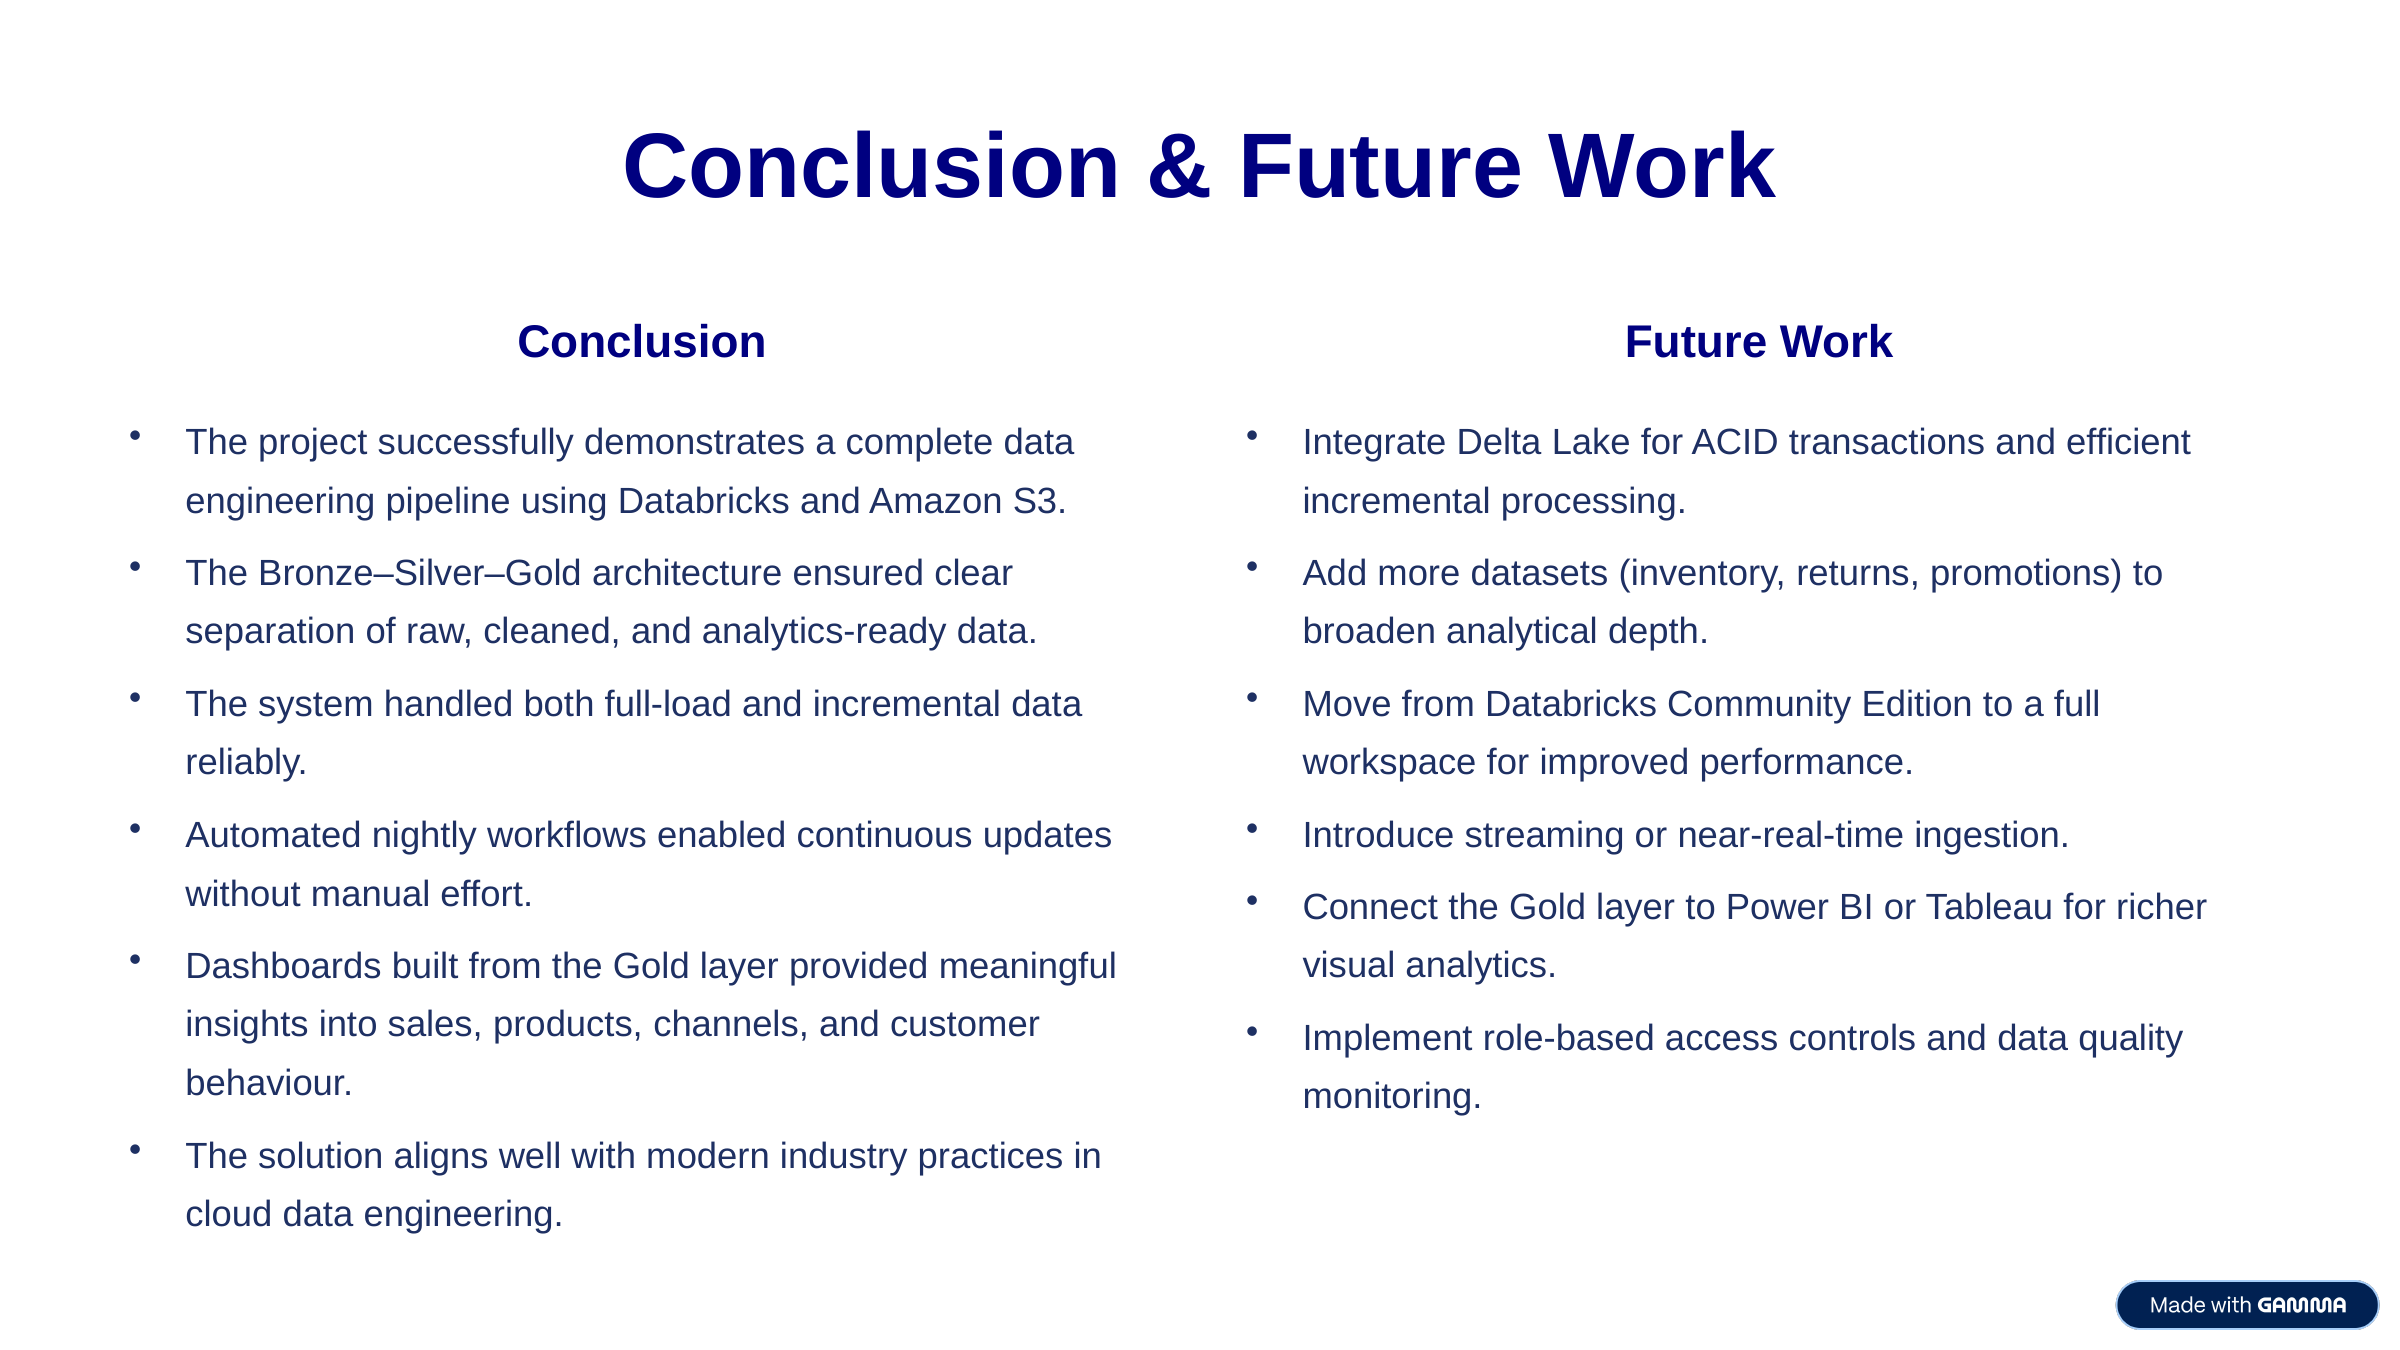

Conclusion & Future Work
Conclusion
Future Work
The project successfully demonstrates a complete data engineering pipeline using Databricks and Amazon S3.
Integrate Delta Lake for ACID transactions and efficient incremental processing.
The Bronze–Silver–Gold architecture ensured clear separation of raw, cleaned, and analytics-ready data.
Add more datasets (inventory, returns, promotions) to broaden analytical depth.
The system handled both full-load and incremental data reliably.
Move from Databricks Community Edition to a full workspace for improved performance.
Automated nightly workflows enabled continuous updates without manual effort.
Introduce streaming or near-real-time ingestion.
Connect the Gold layer to Power BI or Tableau for richer visual analytics.
Dashboards built from the Gold layer provided meaningful insights into sales, products, channels, and customer behaviour.
Implement role-based access controls and data quality monitoring.
The solution aligns well with modern industry practices in cloud data engineering.